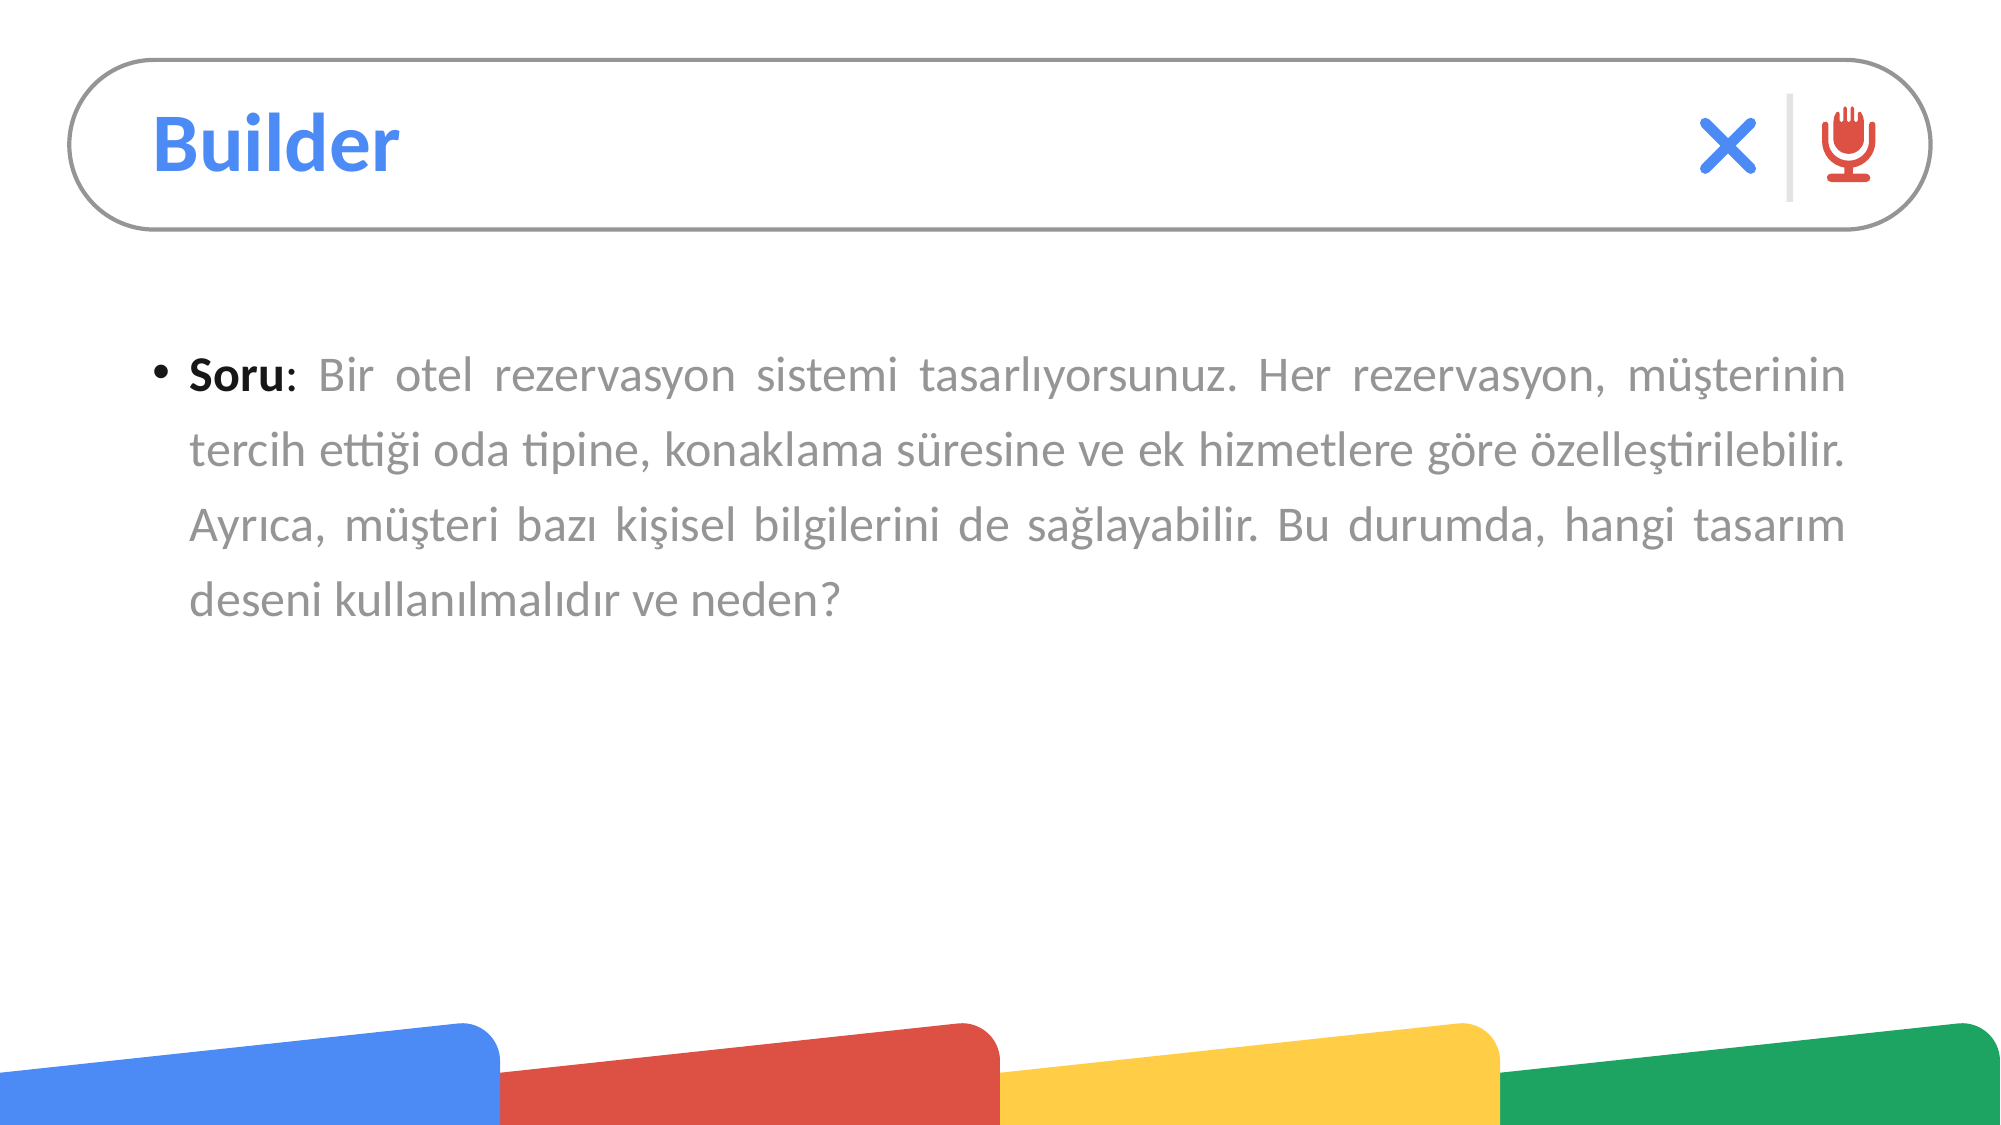

# Builder
Soru: Bir otel rezervasyon sistemi tasarlıyorsunuz. Her rezervasyon, müşterinin tercih ettiği oda tipine, konaklama süresine ve ek hizmetlere göre özelleştirilebilir. Ayrıca, müşteri bazı kişisel bilgilerini de sağlayabilir. Bu durumda, hangi tasarım deseni kullanılmalıdır ve neden?